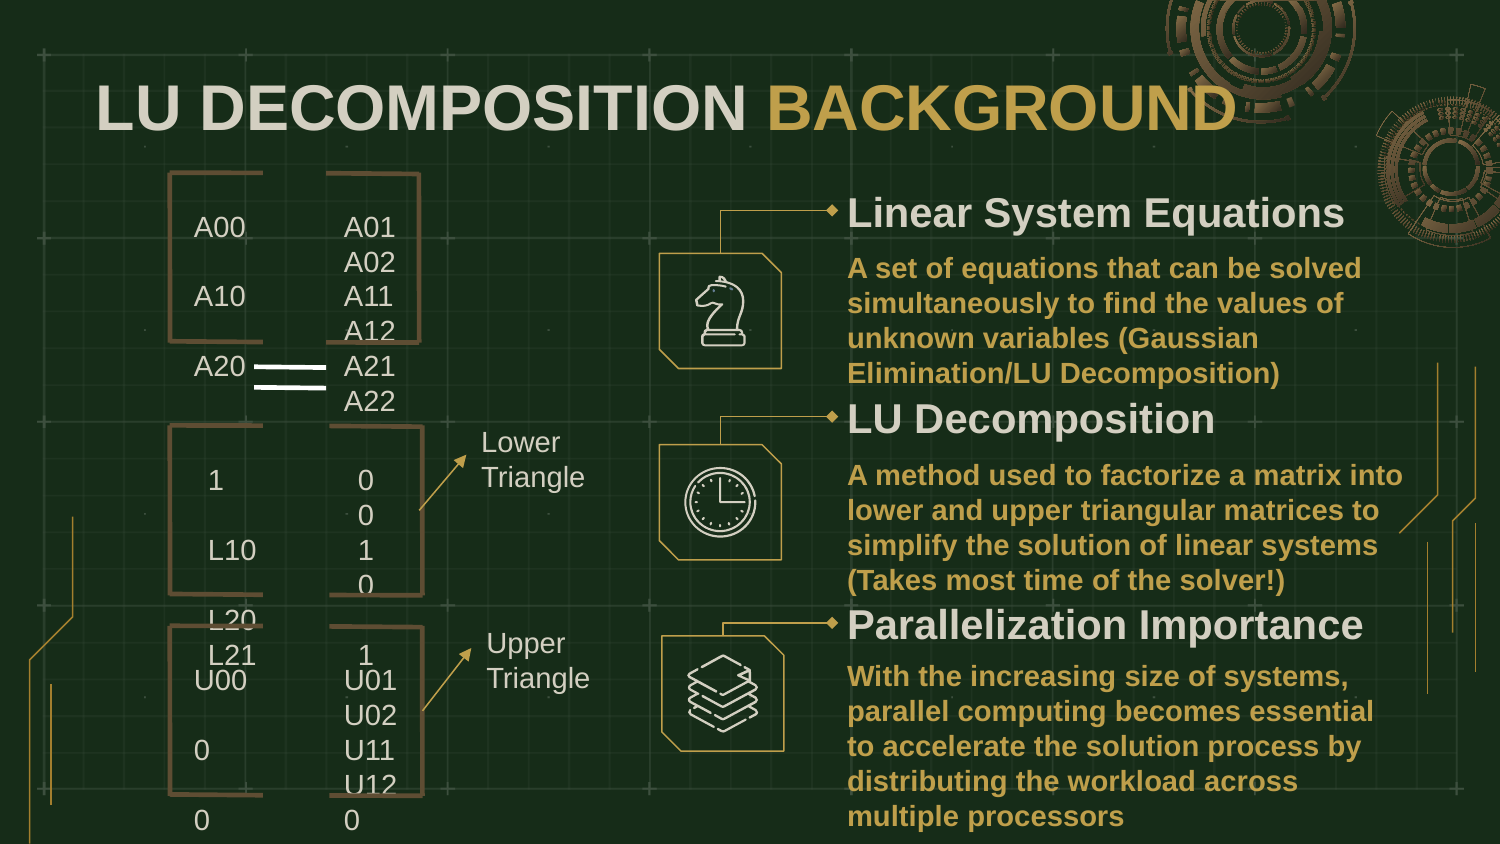

# LU DECOMPOSITION BACKGROUND
Linear System Equations
A00 	A01	A02
A10	A11	A12
A20	A21	A22
A set of equations that can be solved simultaneously to find the values of unknown variables (Gaussian Elimination/LU Decomposition)

LU Decomposition
Lower Triangle
A method used to factorize a matrix into lower and upper triangular matrices to simplify the solution of linear systems (Takes most time of the solver!)

1	0	0
L10	1	0
L20	L21	1

Parallelization Importance
Upper Triangle

With the increasing size of systems, parallel computing becomes essential to accelerate the solution process by distributing the workload across multiple processors
U00	U01	U02
0	U11	U12
0	0	U22